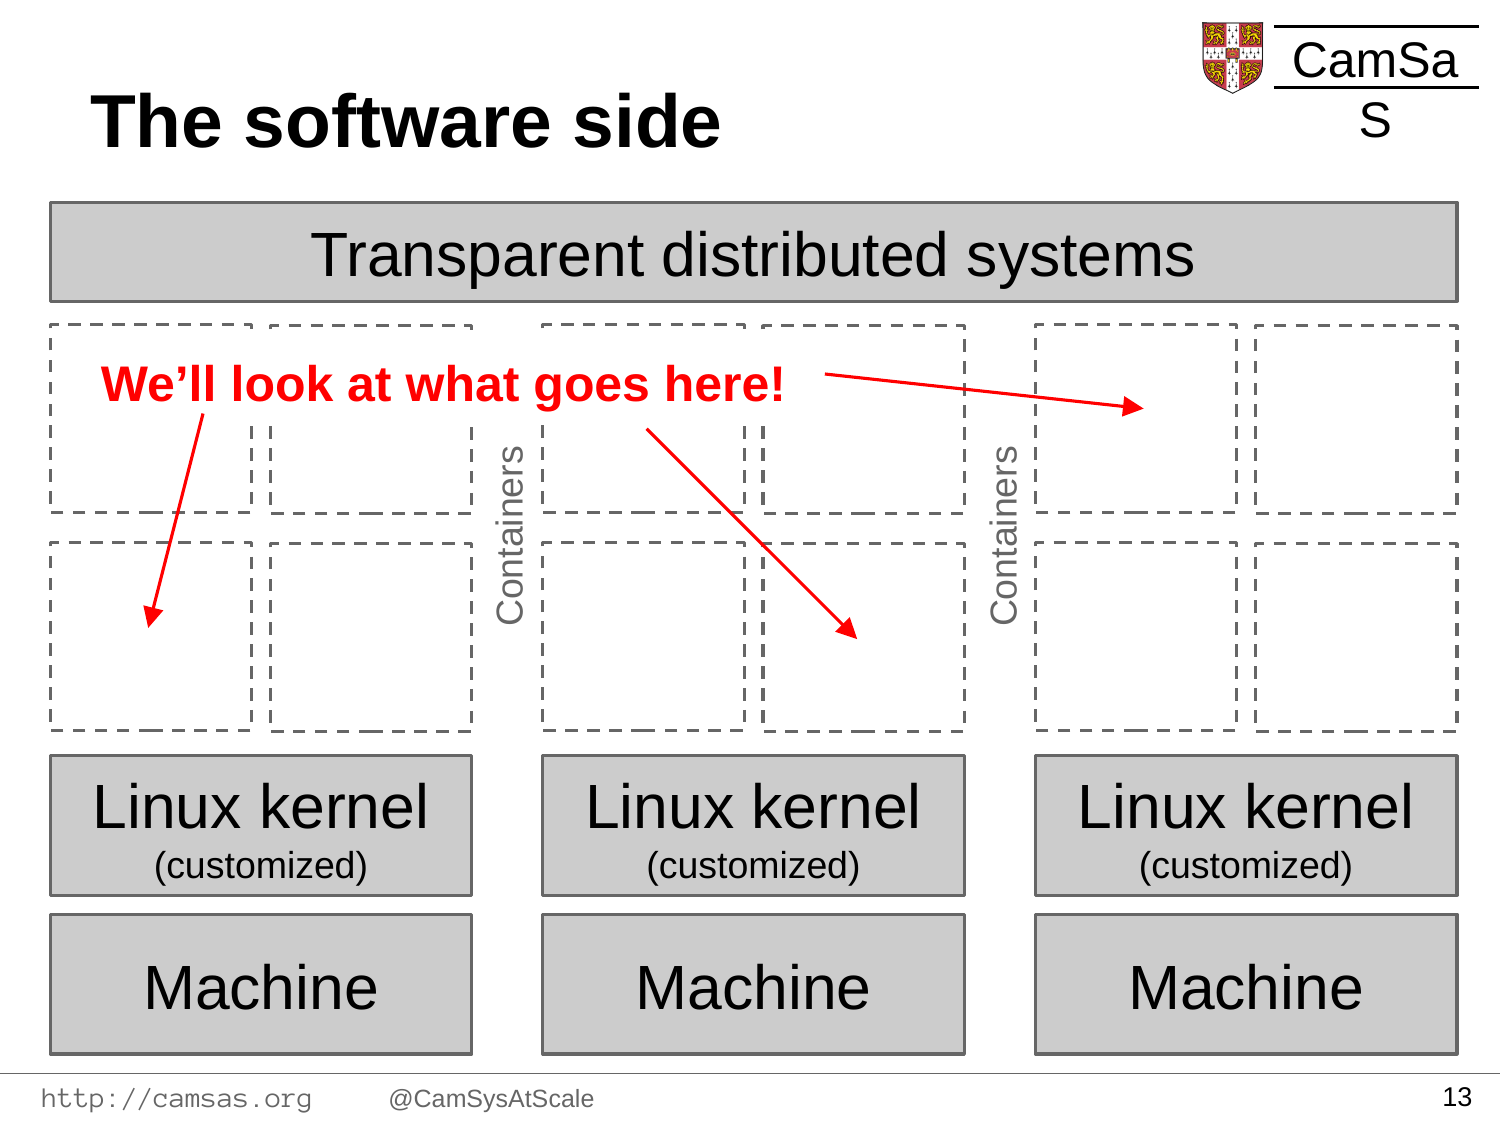

# The software side
Transparent distributed systems

Containers

Containers

We’ll look at what goes here!
Linux kernel (customized)
Linux kernel (customized)
Linux kernel (customized)
Machine
Machine
Machine